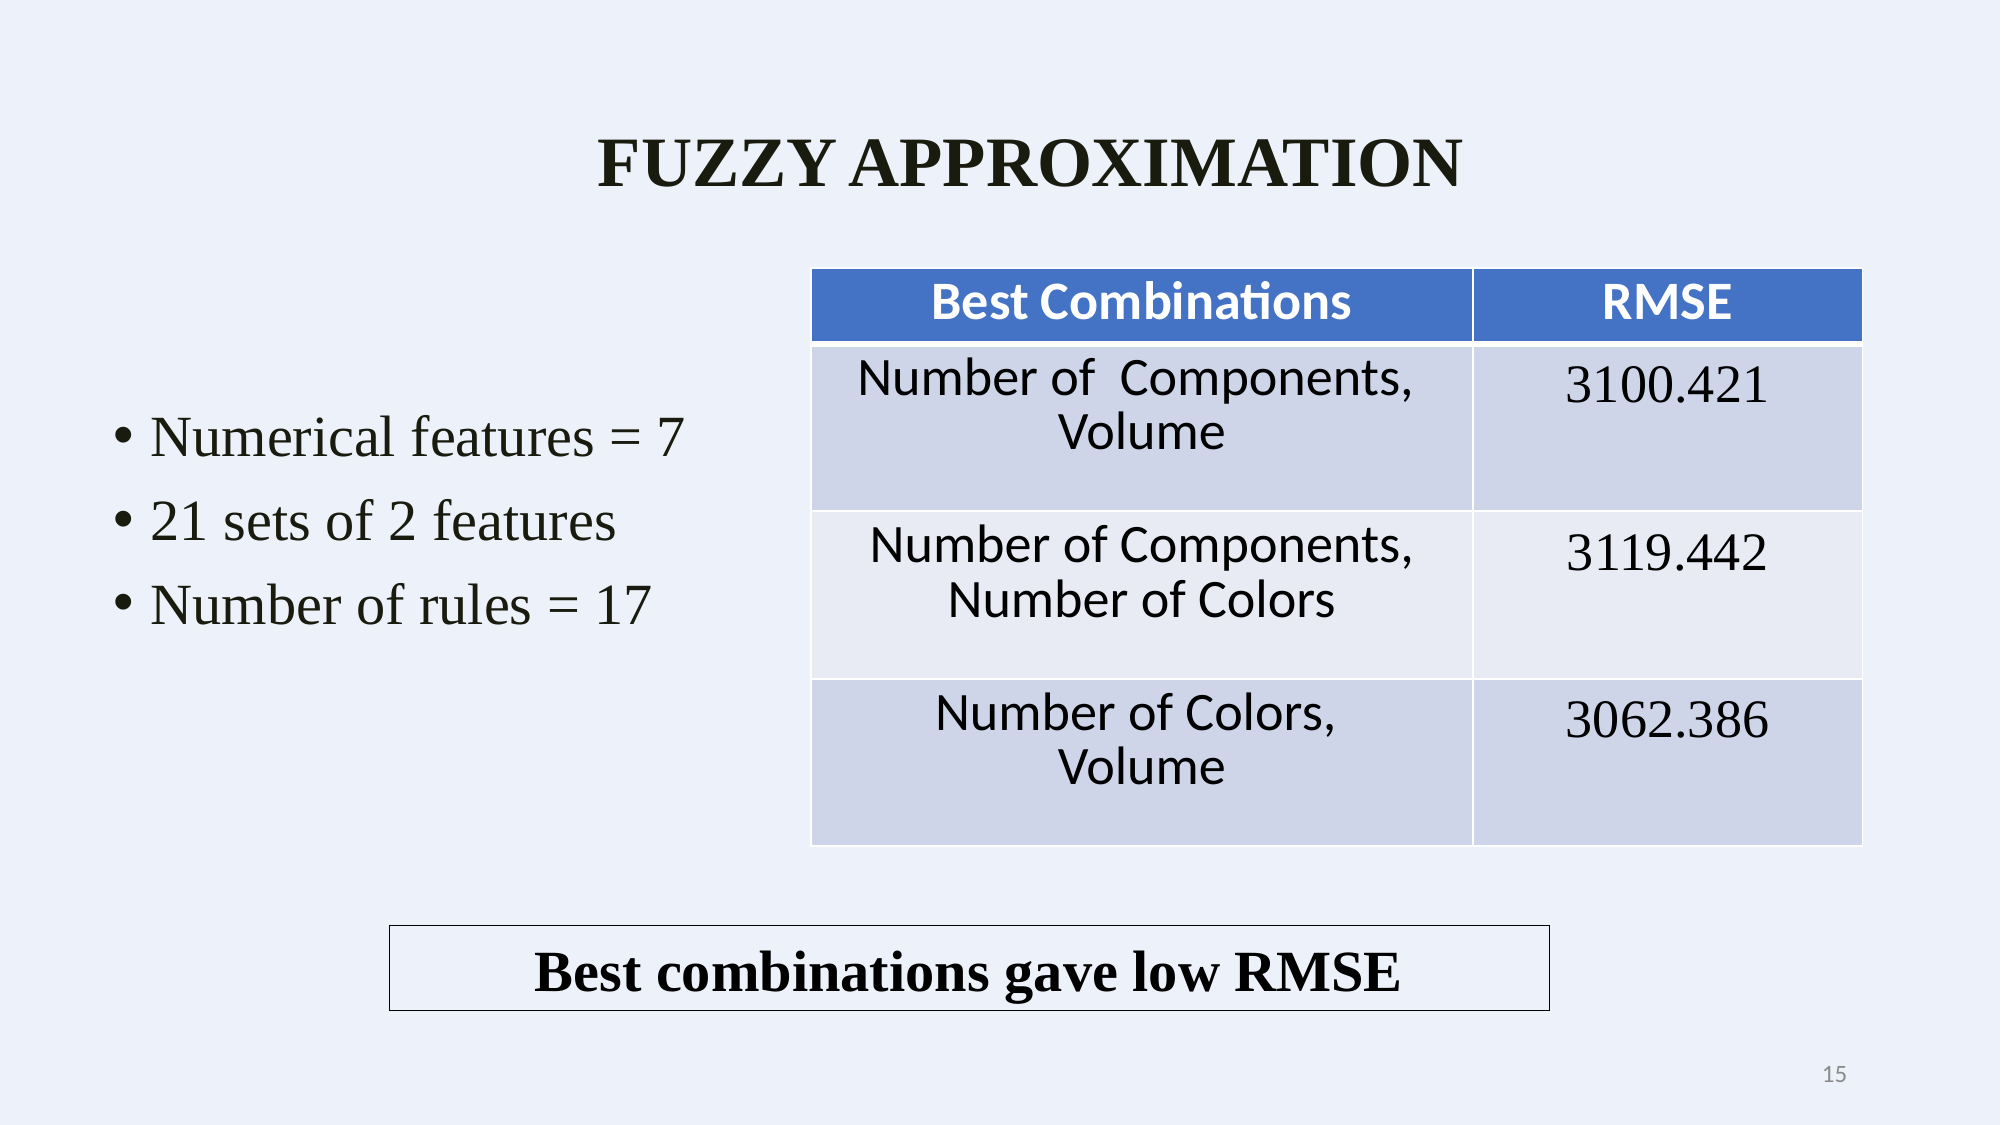

# FUZZY APPROXIMATION
| Best Combinations | RMSE |
| --- | --- |
| Number of Components, Volume | 3100.421 |
| Number of Components, Number of Colors | 3119.442 |
| Number of Colors, Volume | 3062.386 |
Numerical features = 7
21 sets of 2 features
Number of rules = 17

Best combinations gave low RMSE
15